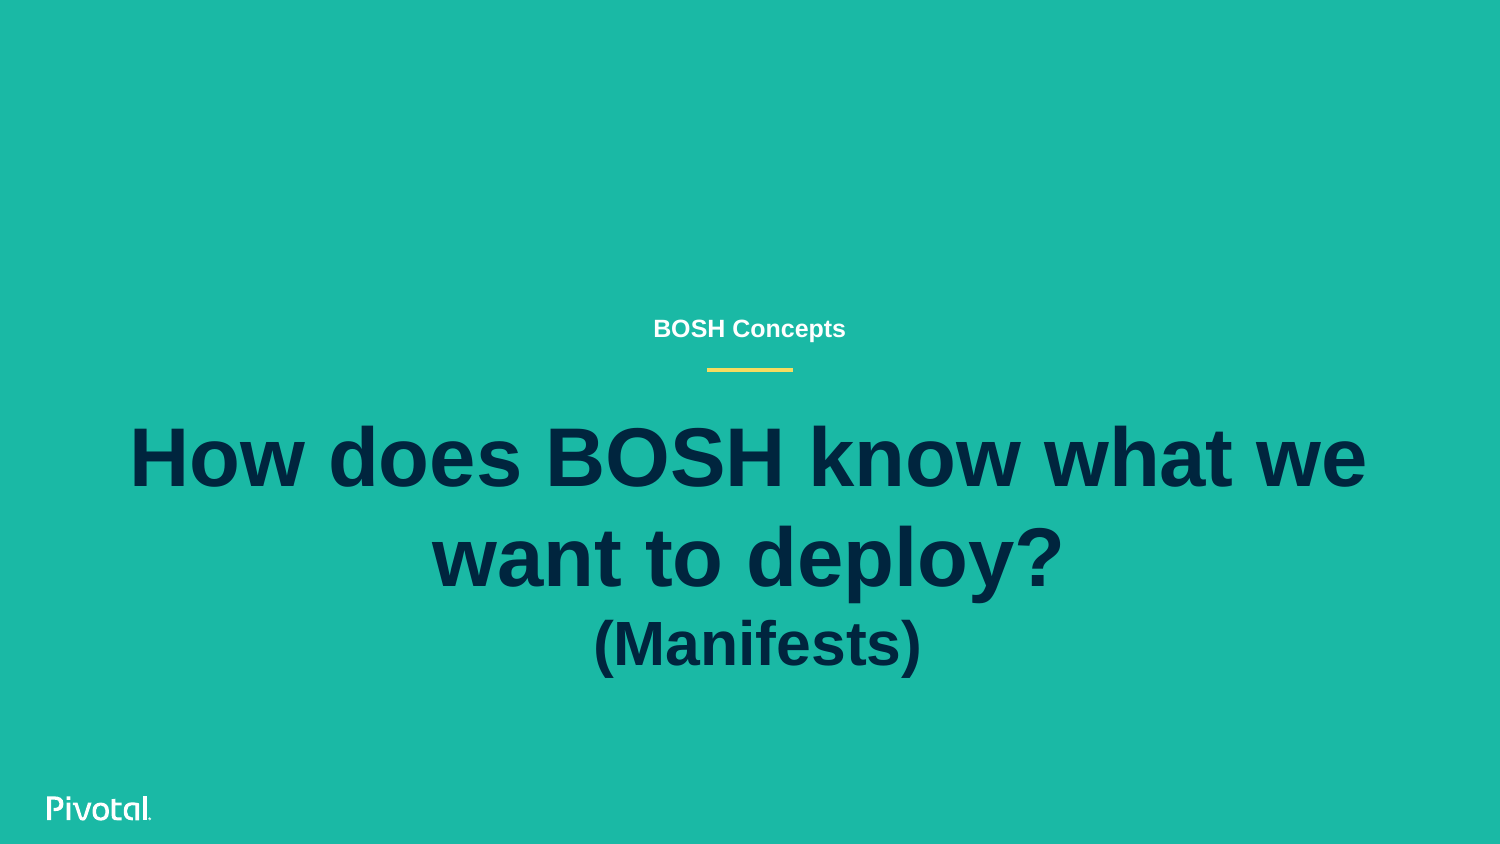

BOSH Concepts
# How does BOSH know what we want to deploy?
 (Manifests)